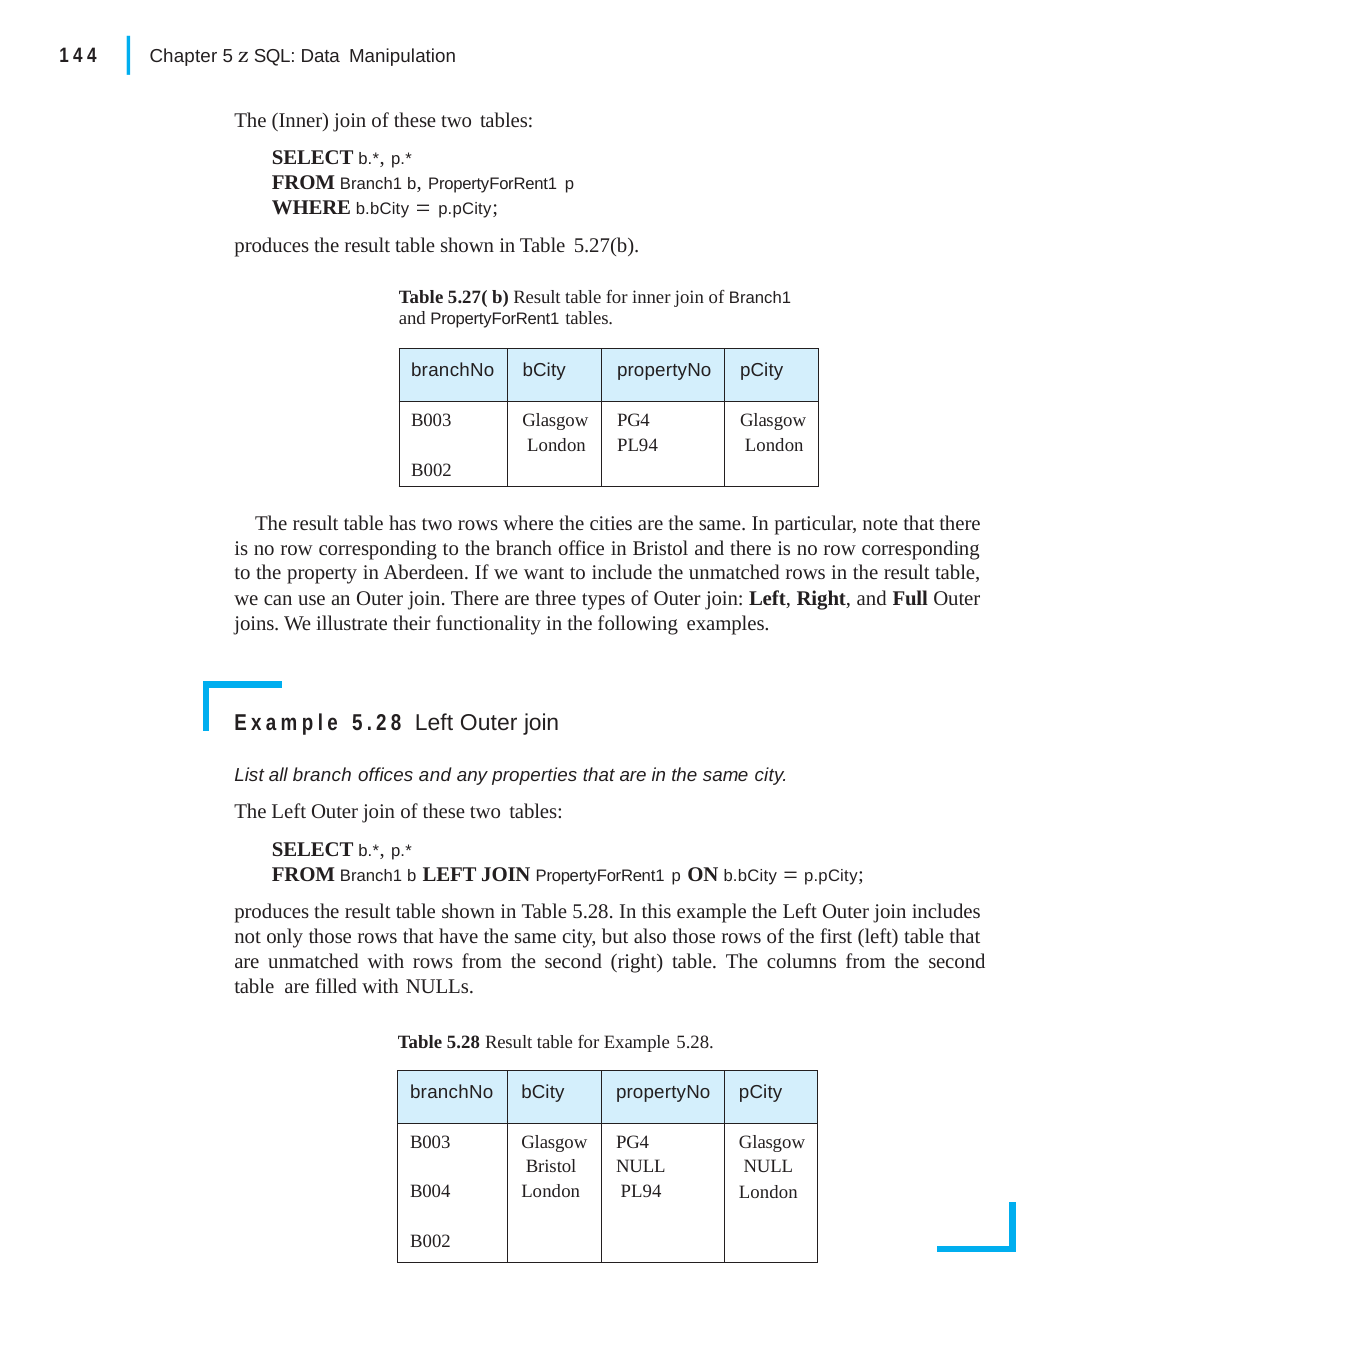

|
144
Chapter 5 z SQL: Data Manipulation
The (Inner) join of these two tables:
SELECT b.*, p.*
FROM Branch1 b, PropertyForRent1 p
WHERE b.bCity = p.pCity;
produces the result table shown in Table 5.27(b).

Table 5.27( b) Result table for inner join of Branch1
and PropertyForRent1 tables.
| branchNo | bCity | propertyNo | pCity |
| --- | --- | --- | --- |
| B003 B002 | Glasgow London | PG4 PL94 | Glasgow London |
The result table has two rows where the cities are the same. In particular, note that there  is no row corresponding to the branch office in Bristol and there is no row corresponding  to the property in Aberdeen. If we want to include the unmatched rows in the result table,  we can use an Outer join. There are three types of Outer join: Left, Right, and Full Outer  joins. We illustrate their functionality in the following examples.

Example 5.28 Left Outer join

List all branch offices and any properties that are in the same city.
The Left Outer join of these two tables:
SELECT b.*, p.*
FROM Branch1 b LEFT JOIN PropertyForRent1 p ON b.bCity = p.pCity;
produces the result table shown in Table 5.28. In this example the Left Outer join includes  not only those rows that have the same city, but also those rows of the first (left) table that  are unmatched with rows from the second (right) table. The columns from the second table  are filled with NULLs.

Table 5.28 Result table for Example 5.28.
| branchNo | bCity | propertyNo | pCity |
| --- | --- | --- | --- |
| B003 B004 B002 | Glasgow Bristol London | PG4 NULL PL94 | Glasgow NULL London |